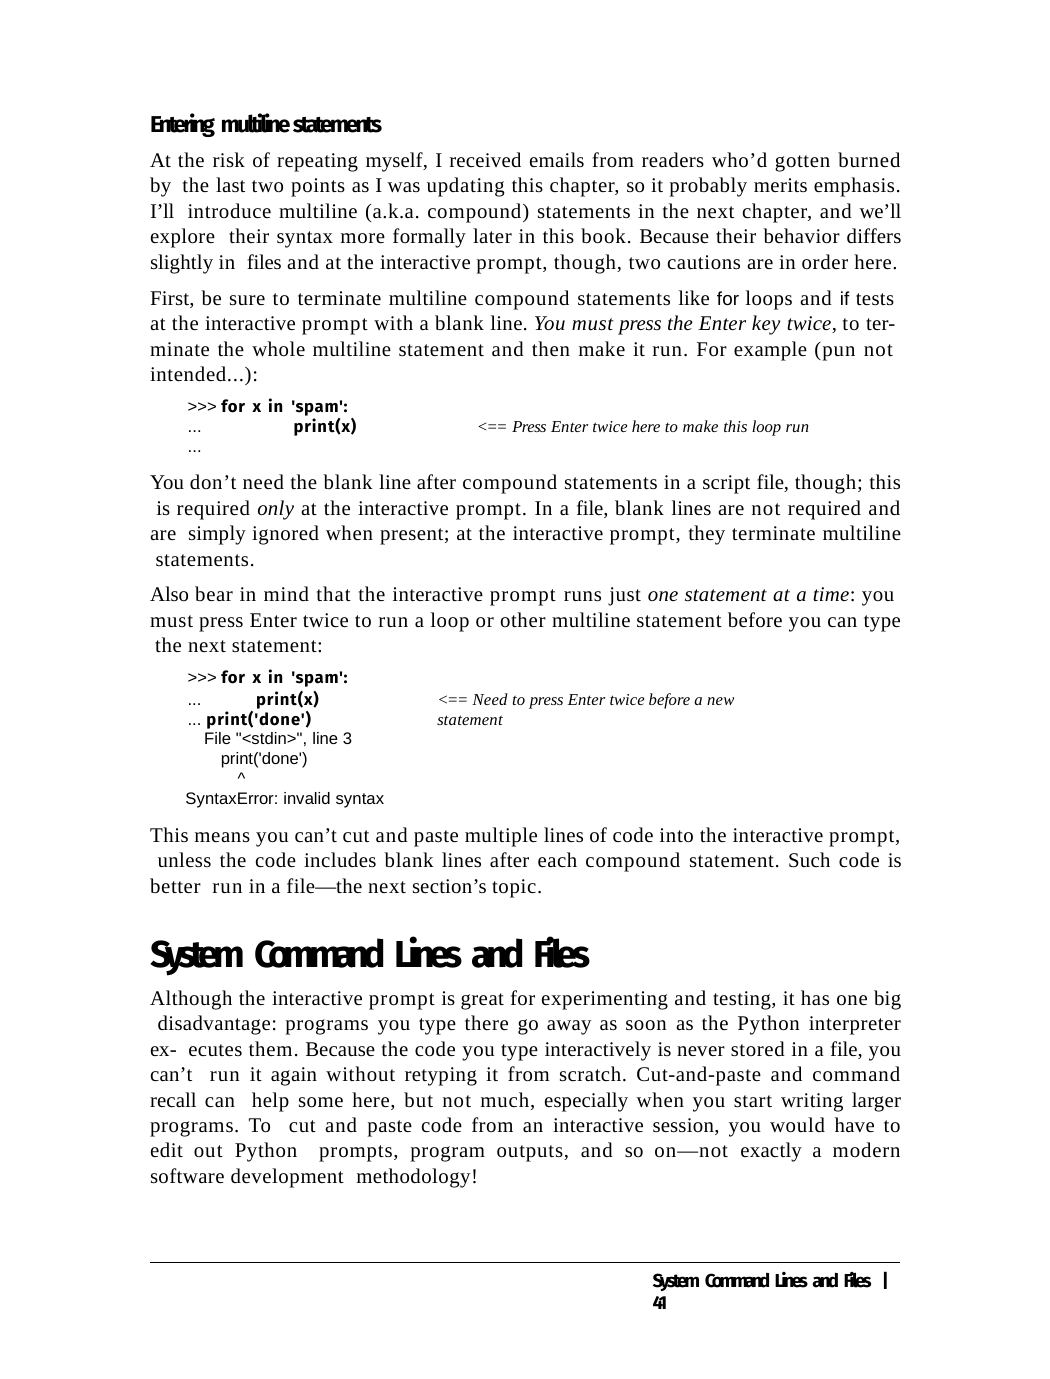

Entering multiline statements
At the risk of repeating myself, I received emails from readers who’d gotten burned by  the last two points as I was updating this chapter, so it probably merits emphasis. I’ll  introduce multiline (a.k.a. compound) statements in the next chapter, and we’ll explore  their syntax more formally later in this book. Because their behavior differs slightly in  files and at the interactive prompt, though, two cautions are in order here.
First, be sure to terminate multiline compound statements like for loops and if tests  at the interactive prompt with a blank line. You must press the Enter key twice, to ter-  minate the whole multiline statement and then make it run. For example (pun not  intended...):
>>> for x in 'spam':
...	print(x)	<== Press Enter twice here to make this loop run
...
You don’t need the blank line after compound statements in a script file, though; this  is required only at the interactive prompt. In a file, blank lines are not required and are  simply ignored when present; at the interactive prompt, they terminate multiline  statements.
Also bear in mind that the interactive prompt runs just one statement at a time: you  must press Enter twice to run a loop or other multiline statement before you can type  the next statement:
>>> for x in 'spam':
...	print(x)
... print('done')
File "<stdin>", line 3  print('done')
^
SyntaxError: invalid syntax
<== Need to press Enter twice before a new statement
This means you can’t cut and paste multiple lines of code into the interactive prompt,  unless the code includes blank lines after each compound statement. Such code is better  run in a file—the next section’s topic.

System Command Lines and Files
Although the interactive prompt is great for experimenting and testing, it has one big  disadvantage: programs you type there go away as soon as the Python interpreter ex-  ecutes them. Because the code you type interactively is never stored in a file, you can’t  run it again without retyping it from scratch. Cut-and-paste and command recall can  help some here, but not much, especially when you start writing larger programs. To  cut and paste code from an interactive session, you would have to edit out Python  prompts, program outputs, and so on—not exactly a modern software development  methodology!

System Command Lines and Files  |  41